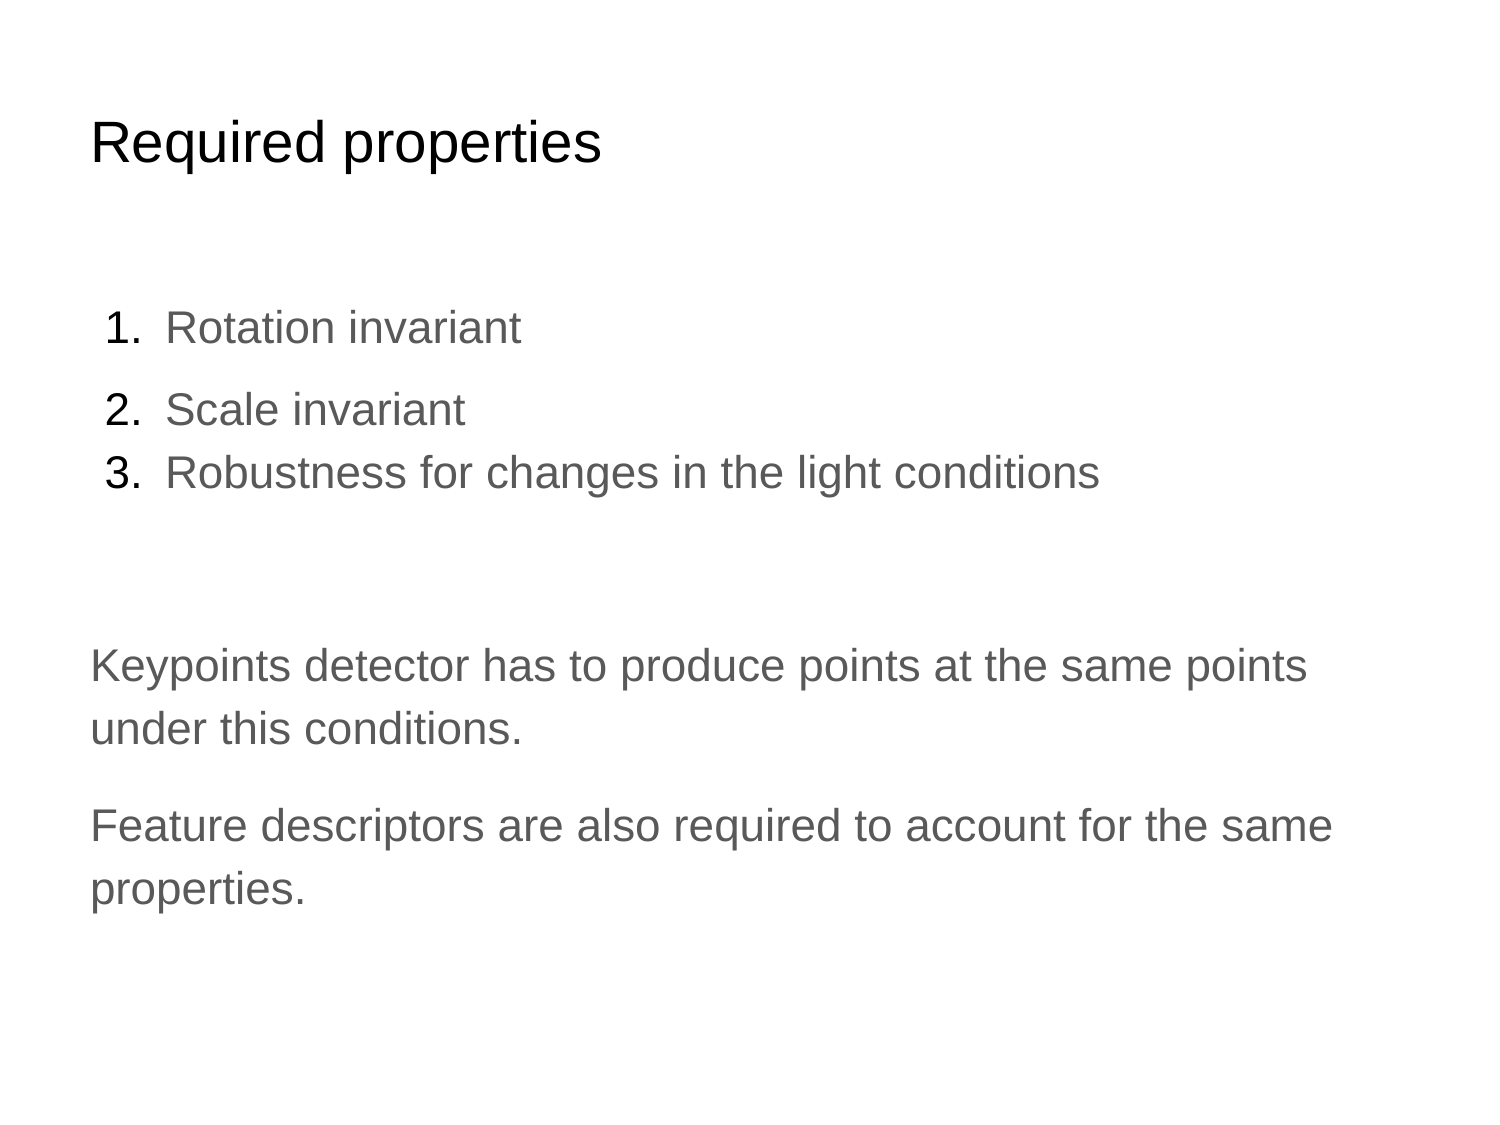

# Required properties
Rotation invariant
Scale invariant
Robustness for changes in the light conditions

Keypoints detector has to produce points at the same points under this conditions.
Feature descriptors are also required to account for the same properties.